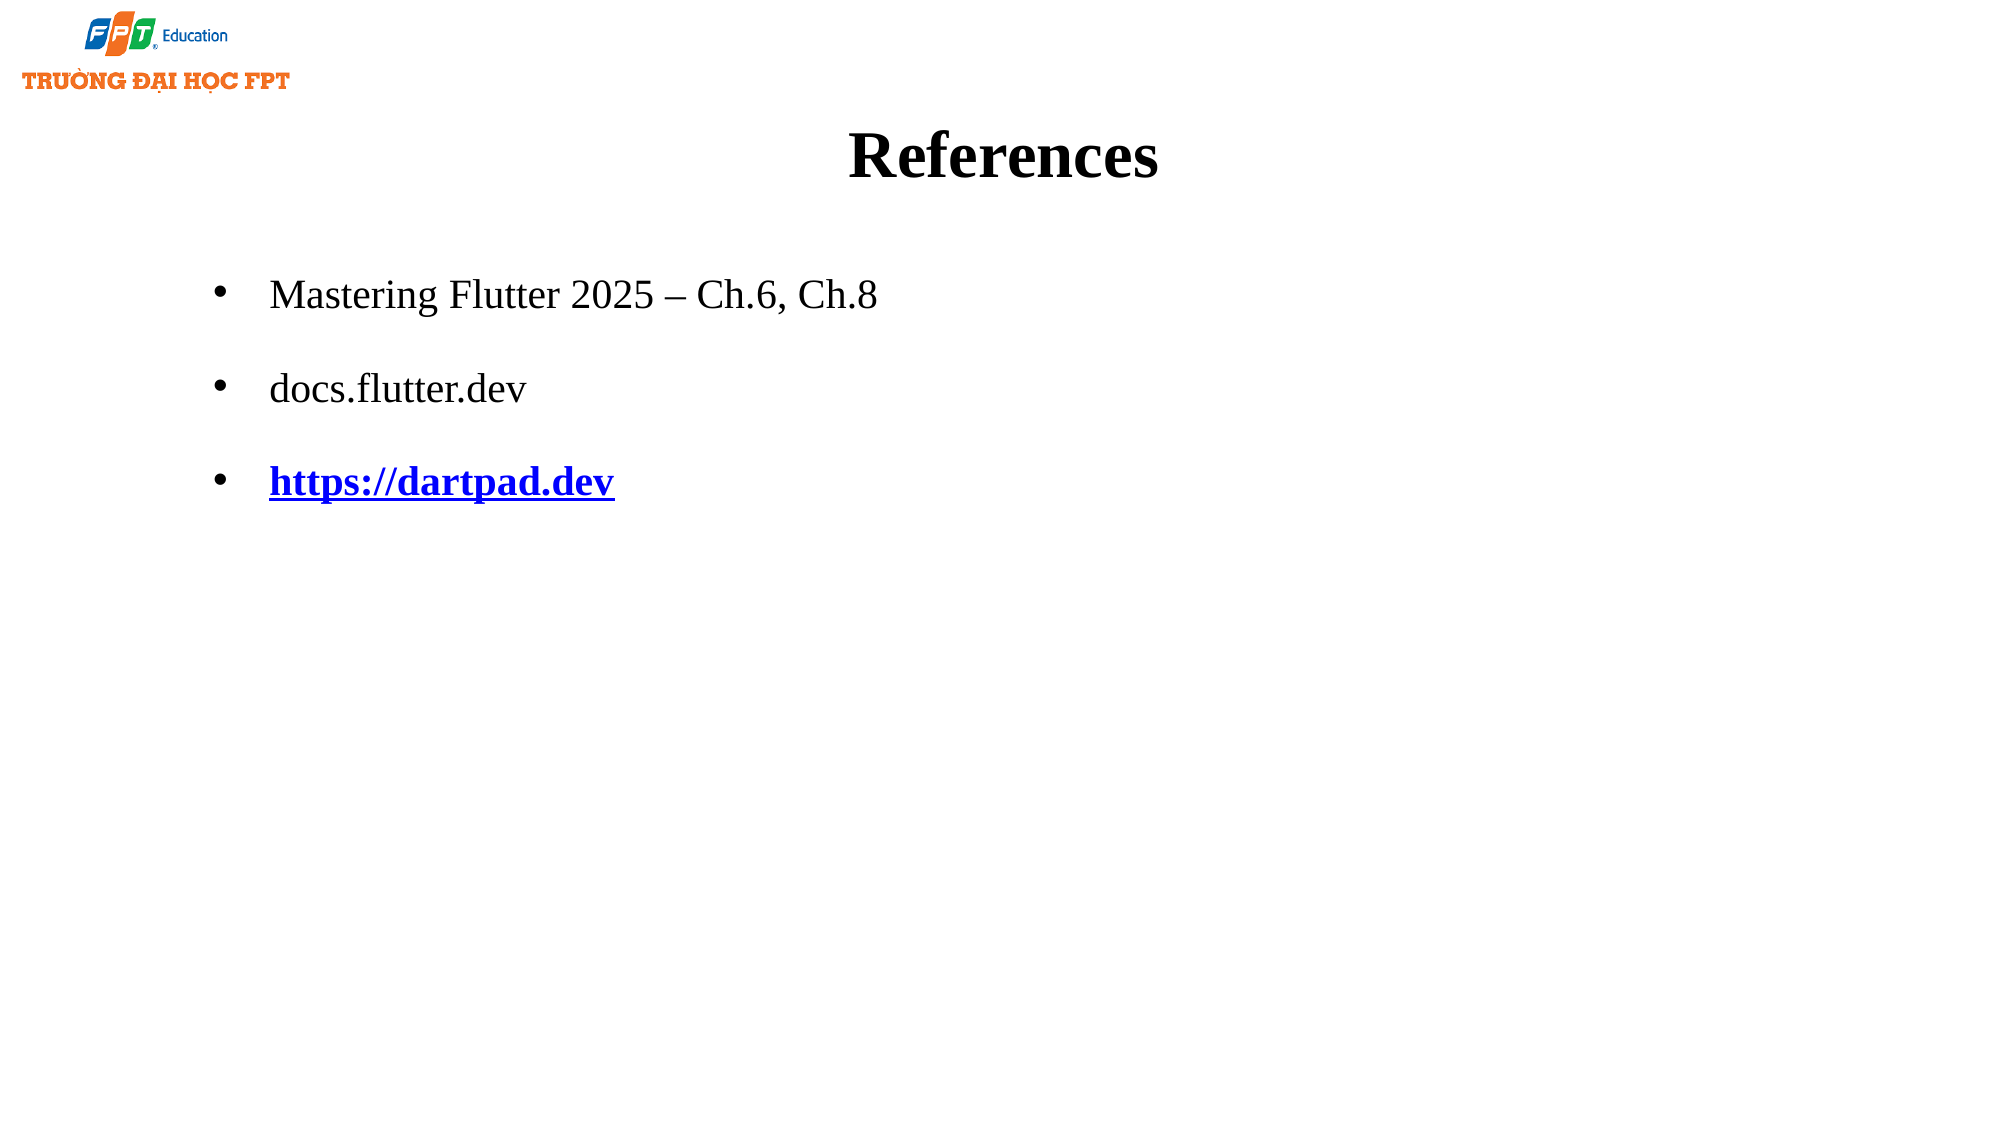

# References
Mastering Flutter 2025 – Ch.6, Ch.8
docs.flutter.dev
https://dartpad.dev